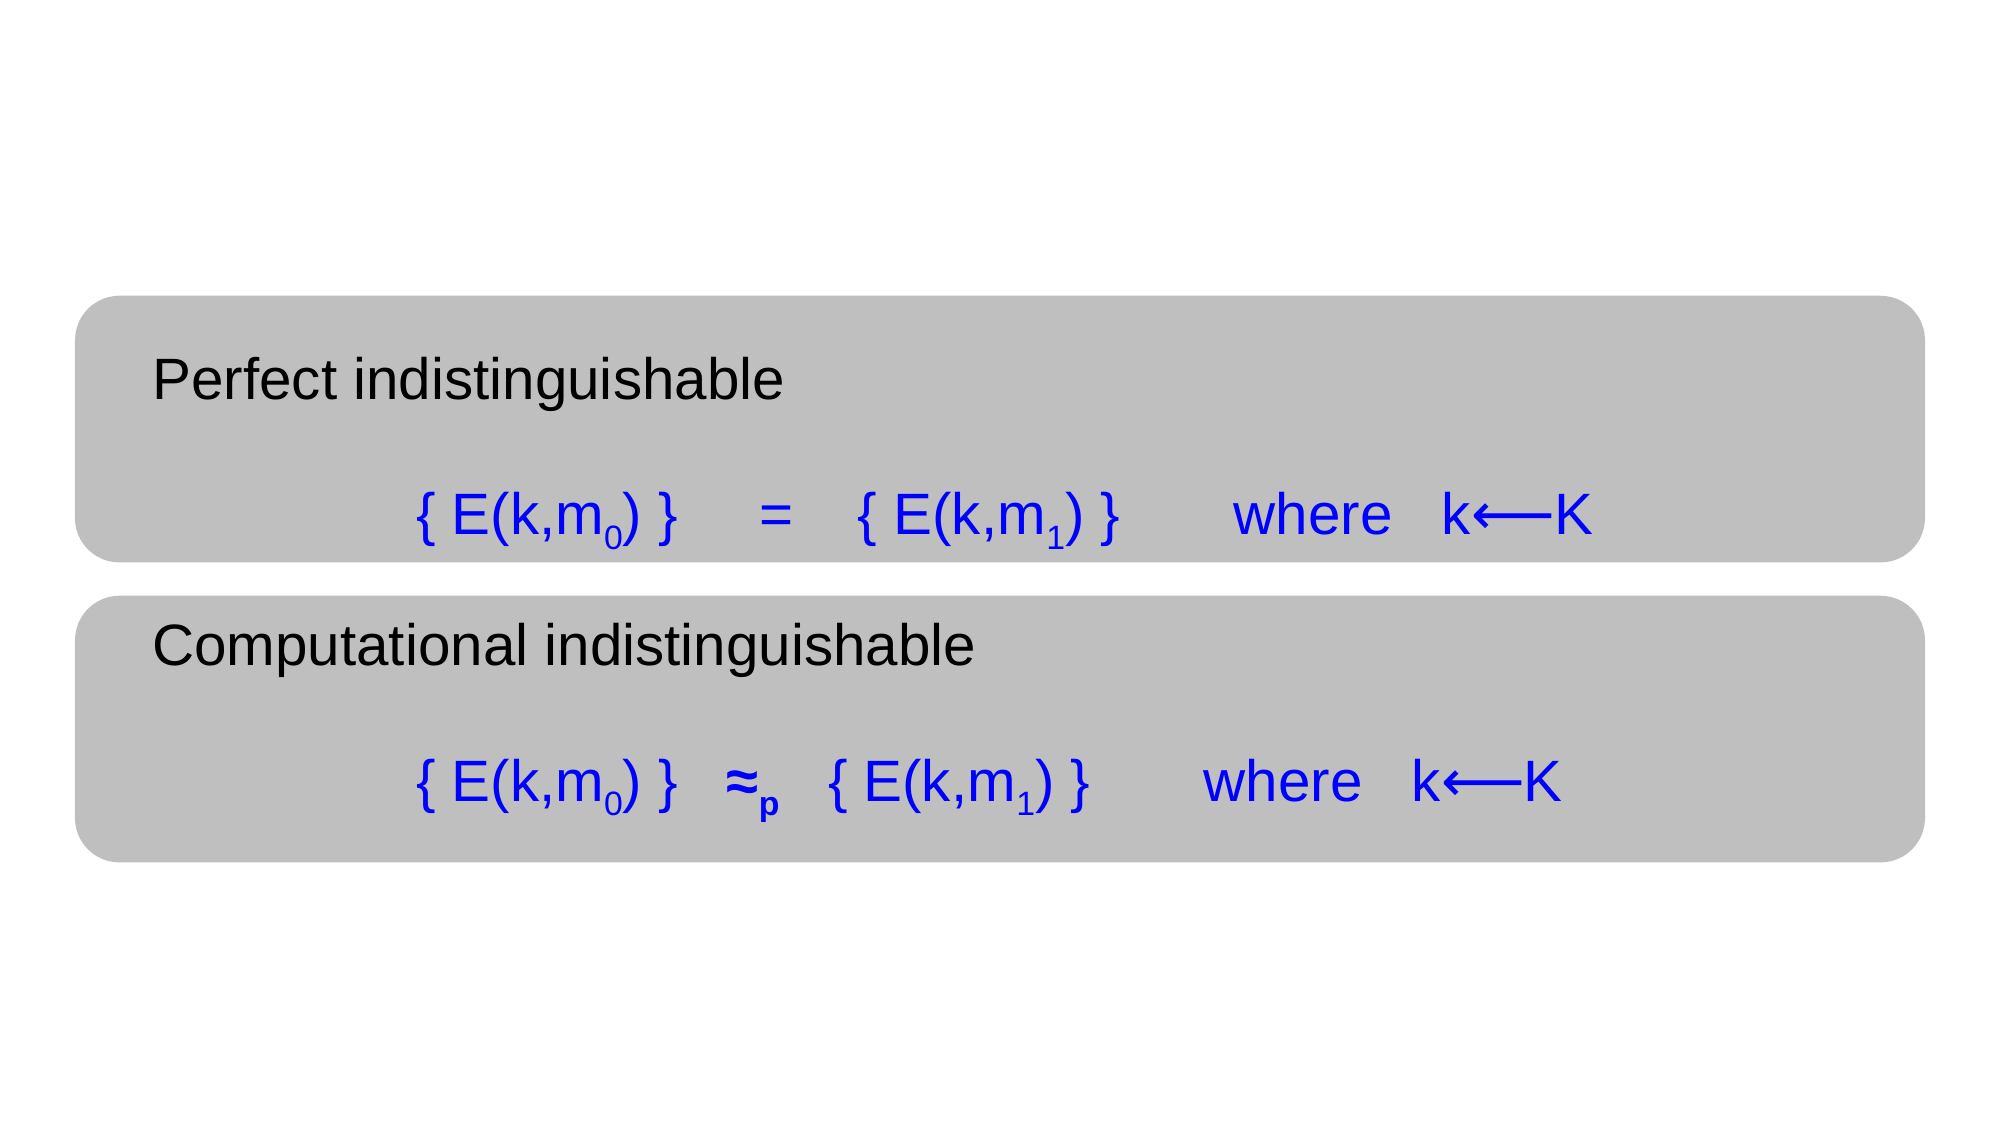

#

Perfect indistinguishable
	       { E(k,m0) }     =    { E(k,m1) }       where   k⟵K
Computational indistinguishable
	       { E(k,m0) }   ≈p   { E(k,m1) }       where   k⟵K